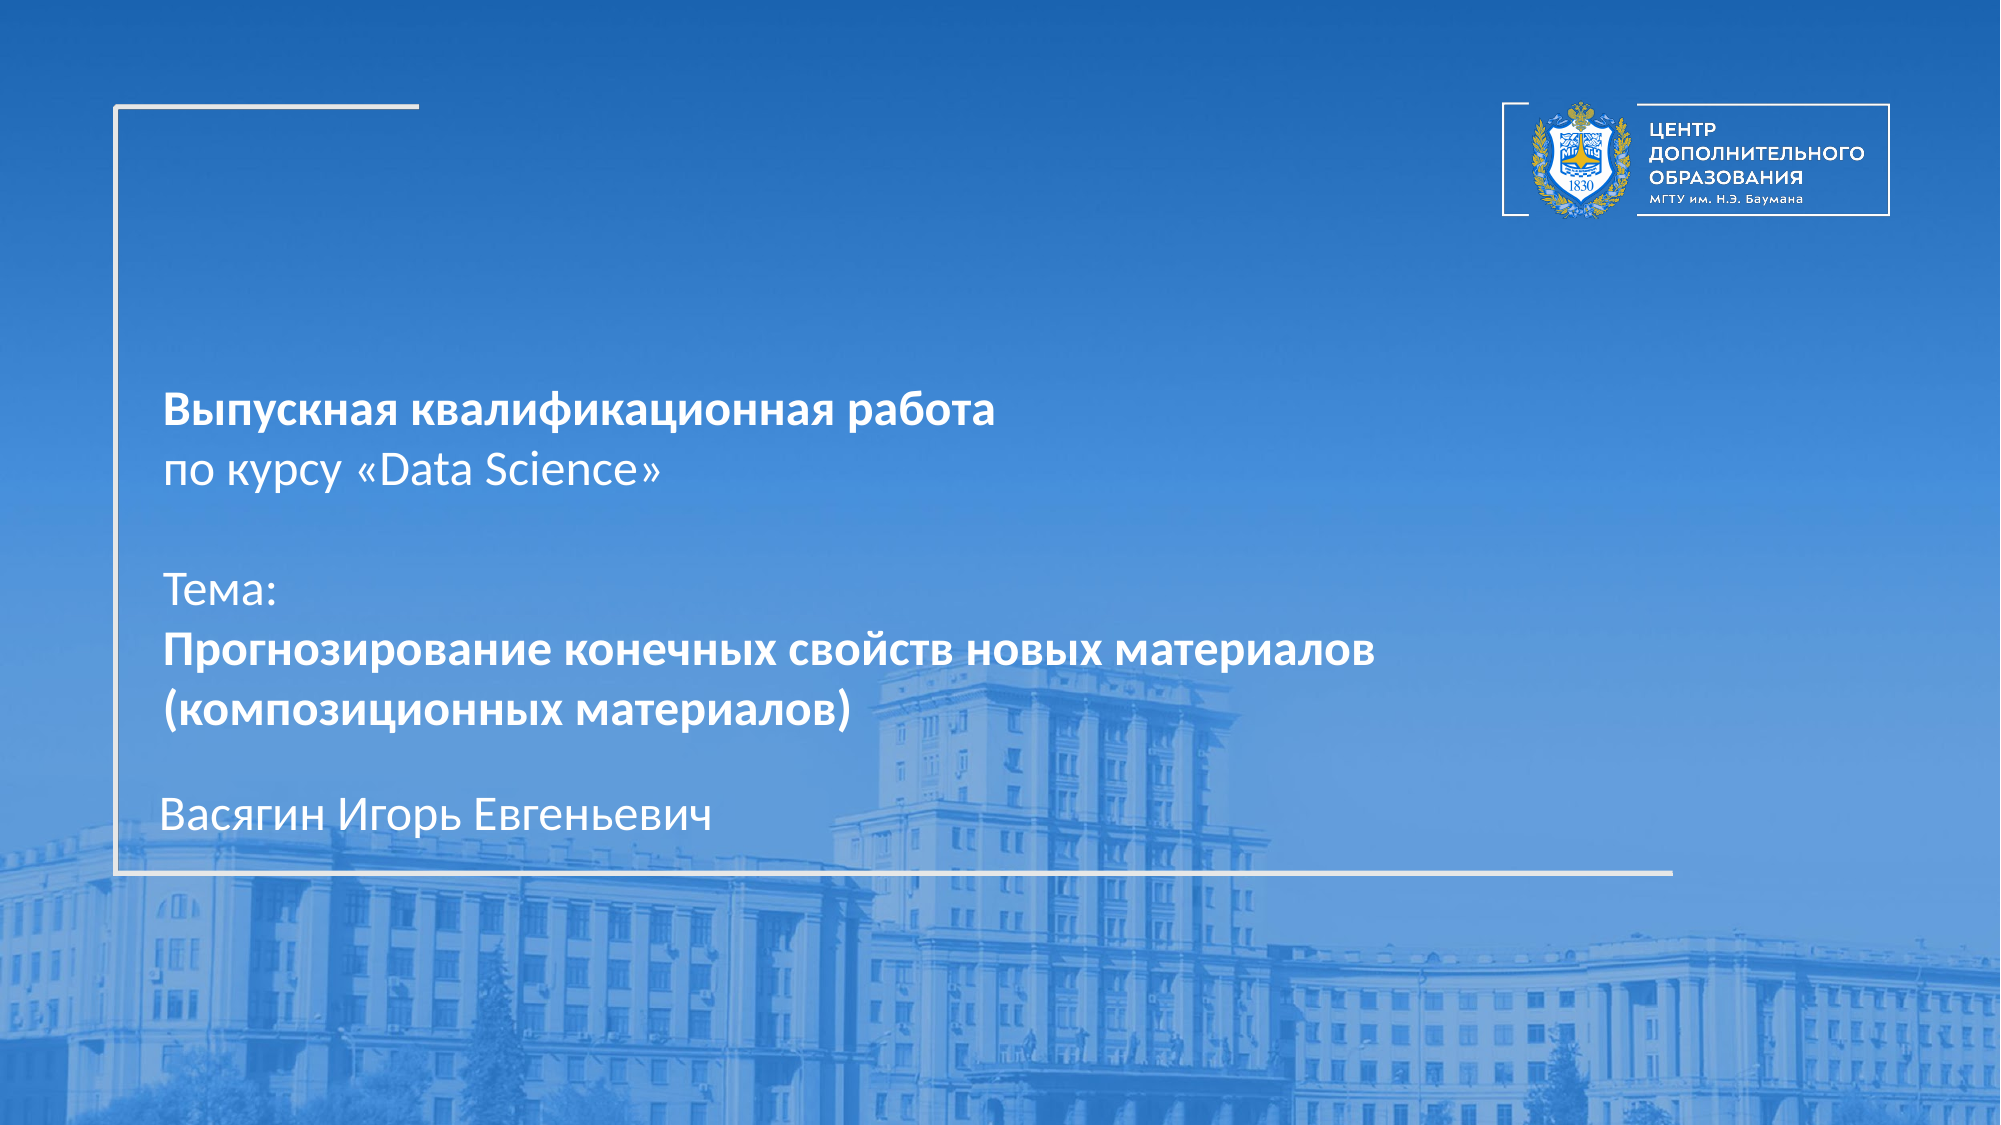

Выпускная квалификационная работа
по курсу «Data Science»
Тема:
Прогнозирование конечных свойств новых материалов
(композиционных материалов)
Васягин Игорь Евгеньевич